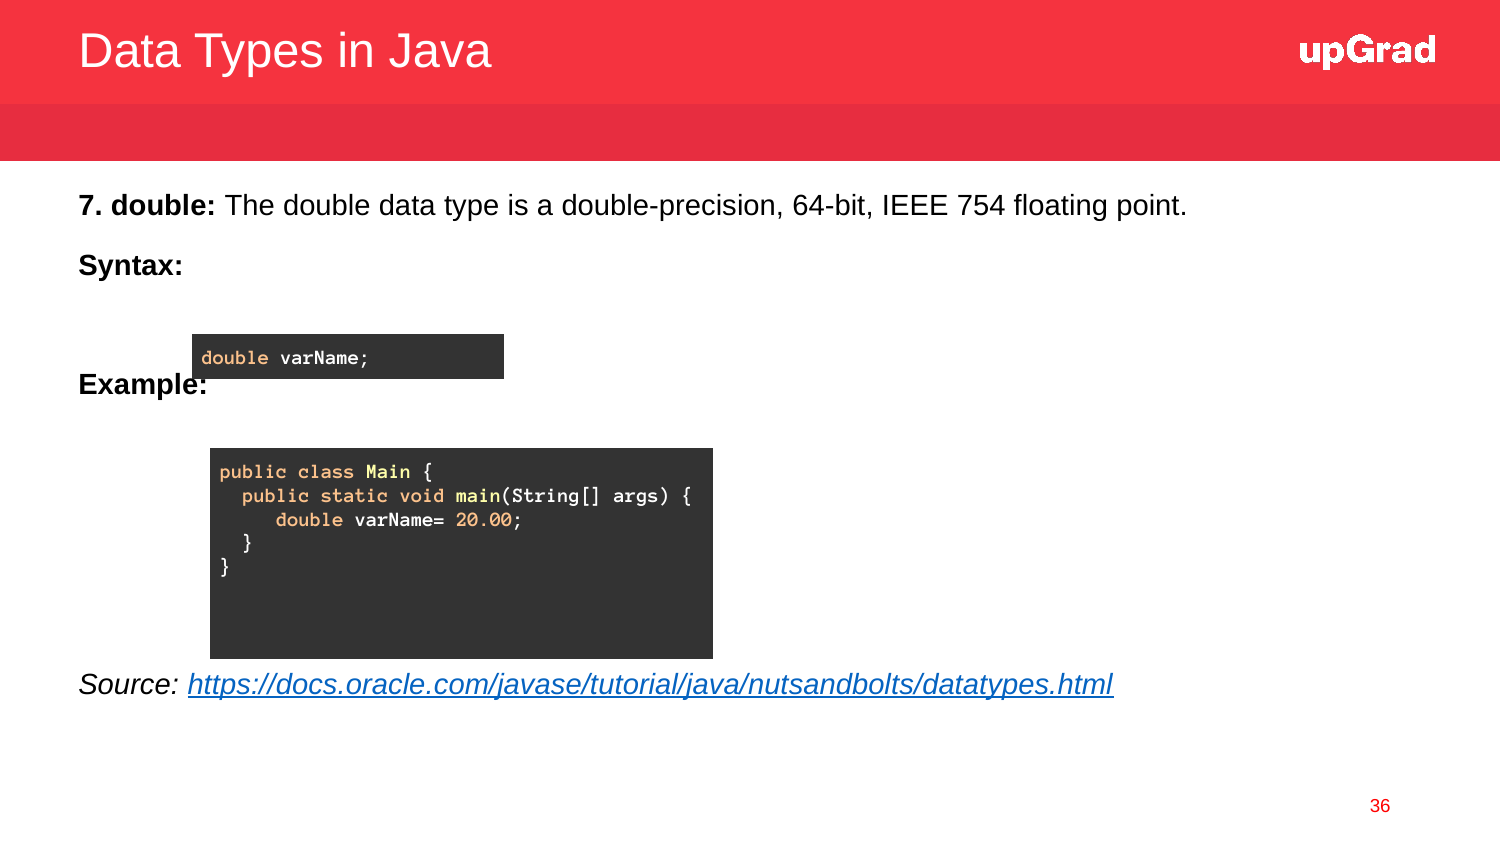

Data Types in Java

7. double: The double data type is a double-precision, 64-bit, IEEE 754 floating point.
Syntax:

Example:

Source: https://docs.oracle.com/javase/tutorial/java/nutsandbolts/datatypes.html

| double varName; |
| --- |
| public class Main { public static void main(String[] args) { double varName= 20.00; } } |
| --- |
36